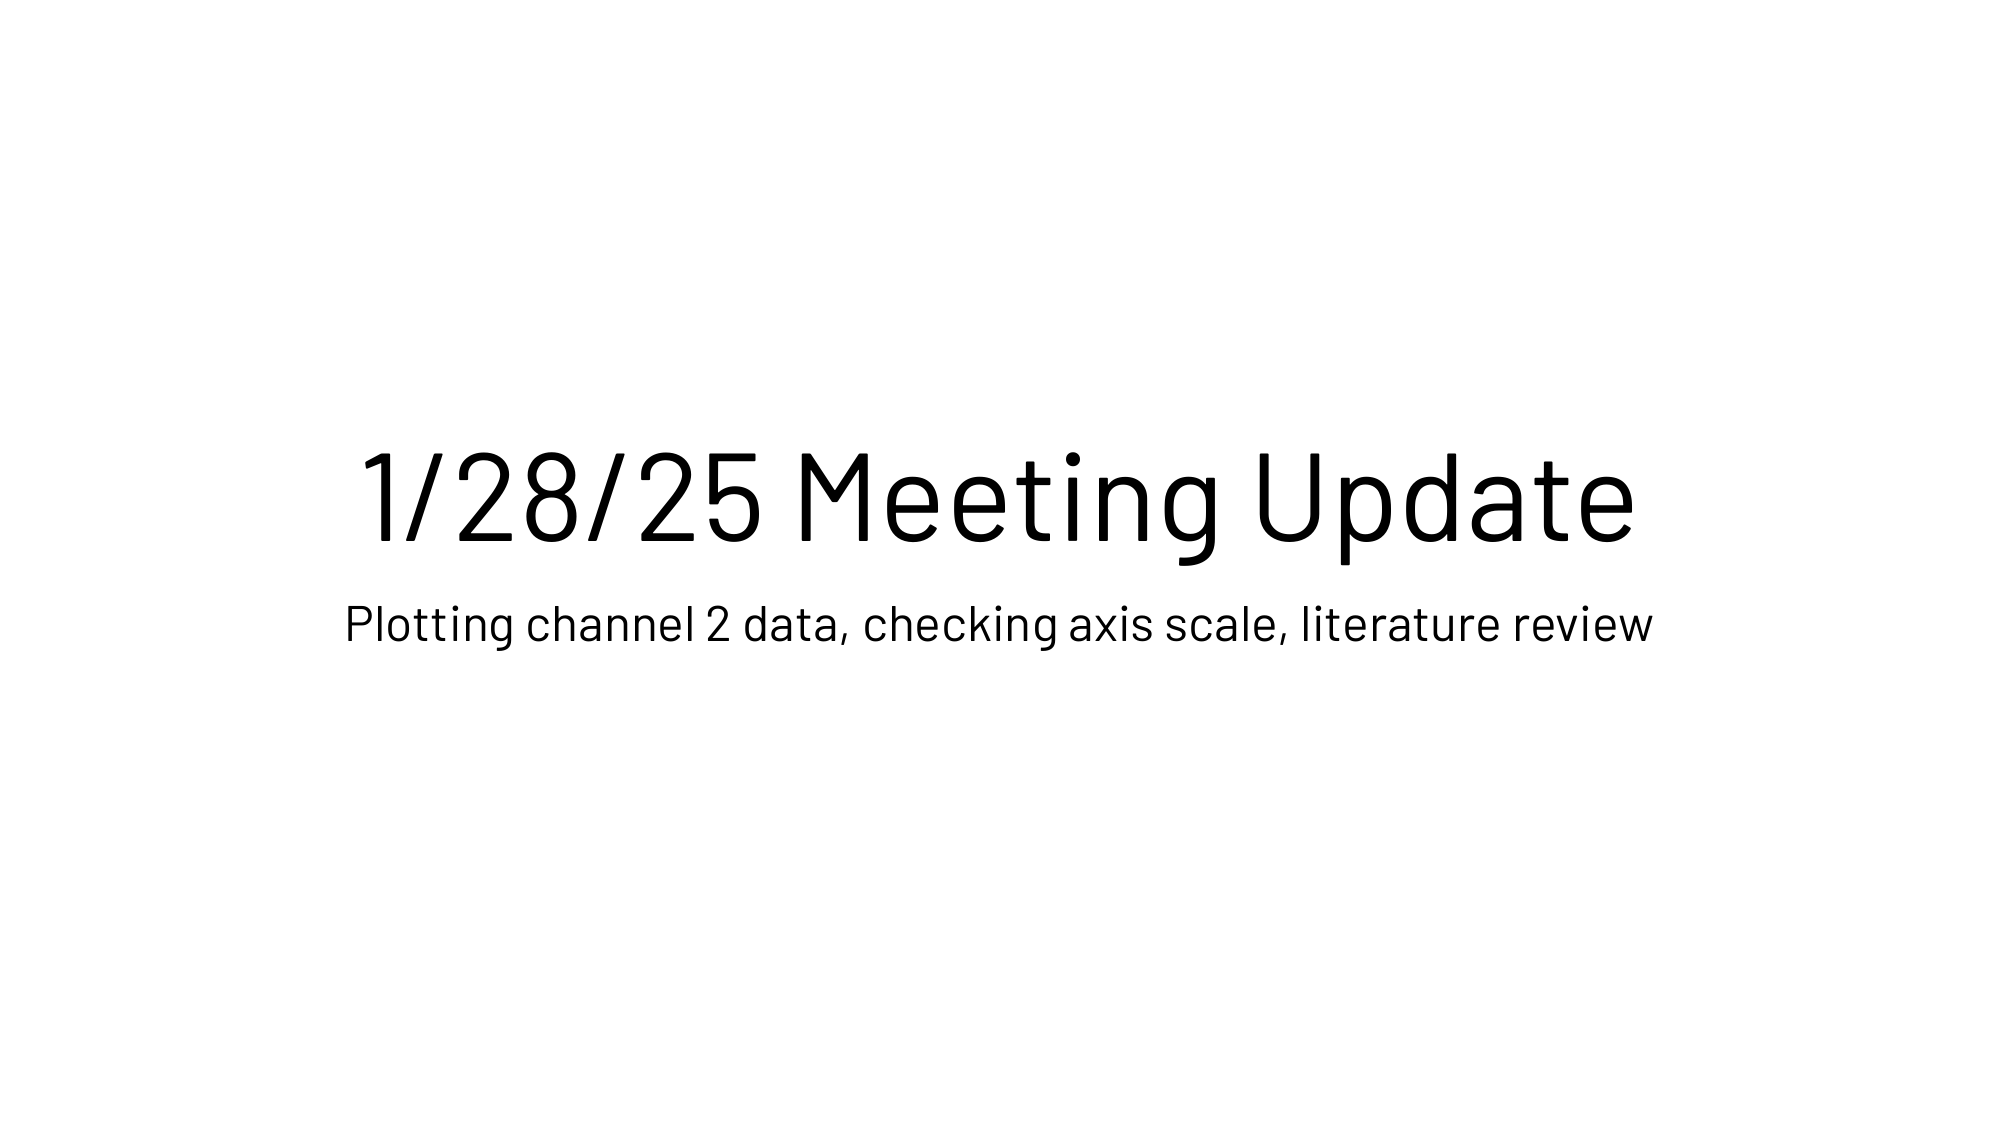

# 1/28/25 Meeting Update
Plotting channel 2 data, checking axis scale, literature review